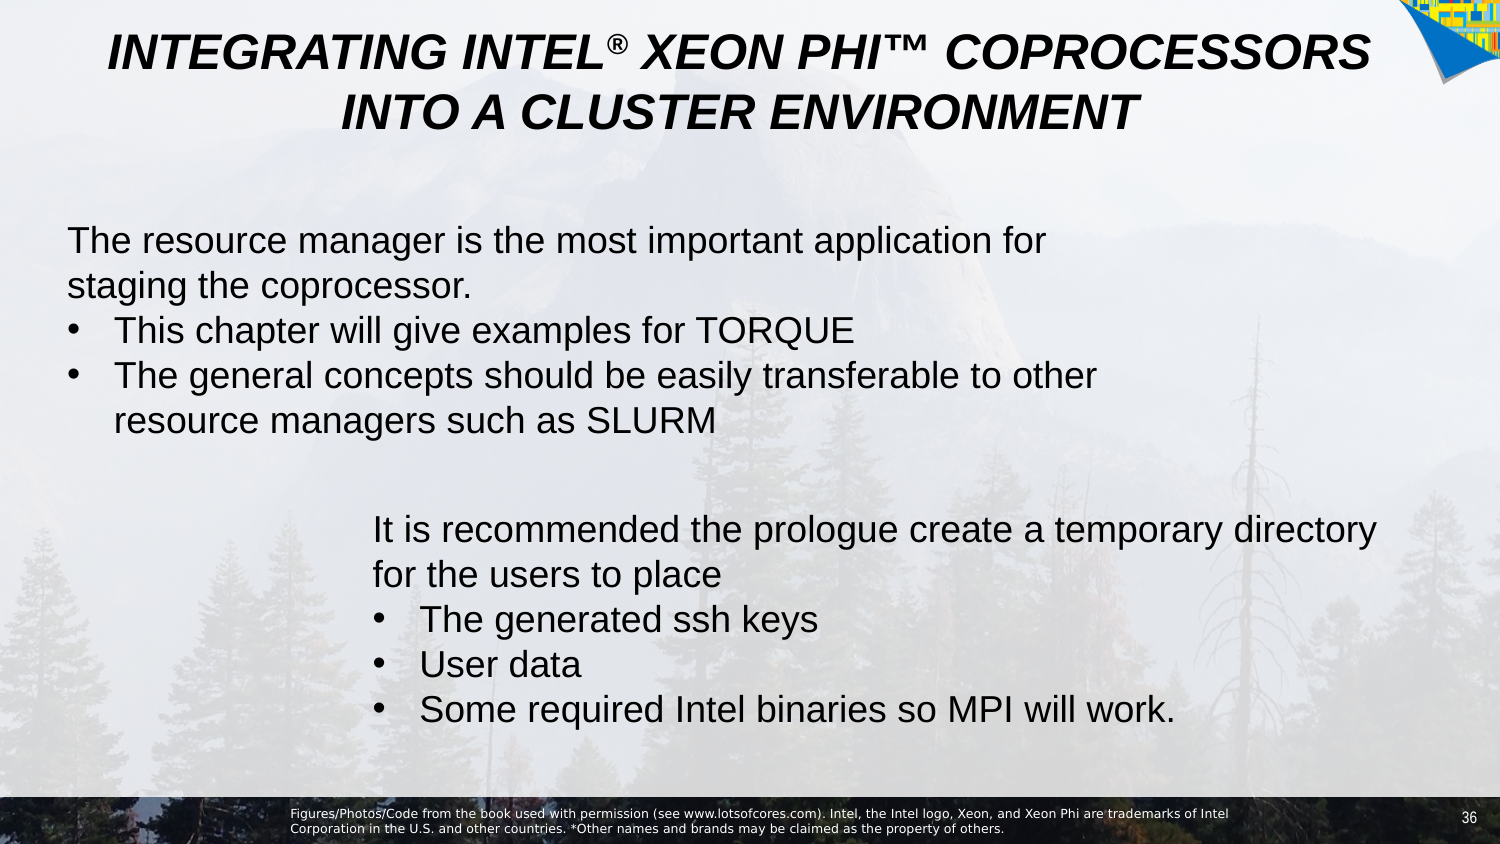

# INTEGRATING INTEL® XEON PHI™ COPROCESSORS INTO A CLUSTER ENVIRONMENT
The resource manager is the most important application for staging the coprocessor.
This chapter will give examples for TORQUE
The general concepts should be easily transferable to other resource managers such as SLURM
It is recommended the prologue create a temporary directory for the users to place
The generated ssh keys
User data
Some required Intel binaries so MPI will work.
36